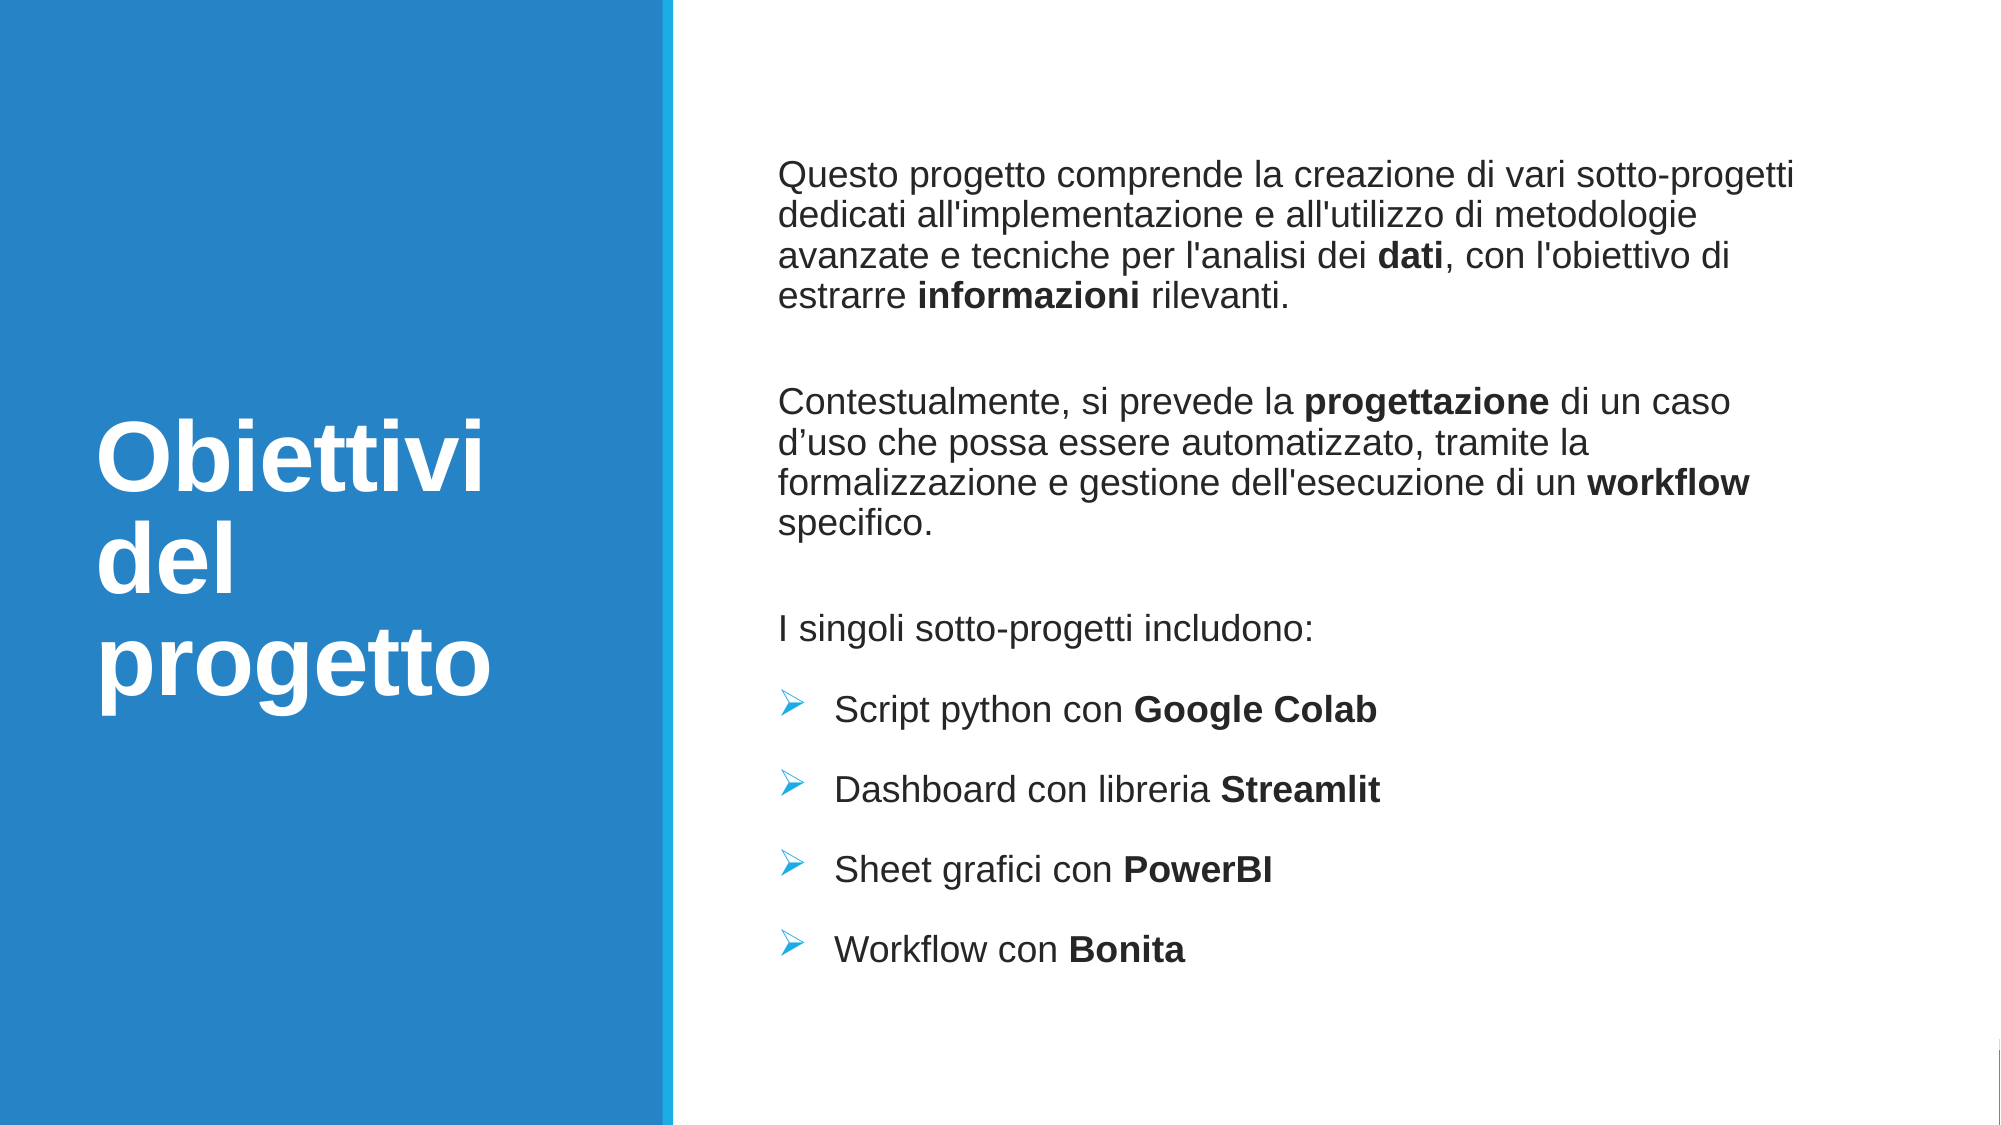

# Obiettivi del progetto
Questo progetto comprende la creazione di vari sotto-progetti dedicati all'implementazione e all'utilizzo di metodologie avanzate e tecniche per l'analisi dei dati, con l'obiettivo di estrarre informazioni rilevanti.

Contestualmente, si prevede la progettazione di un caso d’uso che possa essere automatizzato, tramite la formalizzazione e gestione dell'esecuzione di un workflow specifico.

I singoli sotto-progetti includono:
Script python con Google Colab
Dashboard con libreria Streamlit
Sheet grafici con PowerBI
Workflow con Bonita